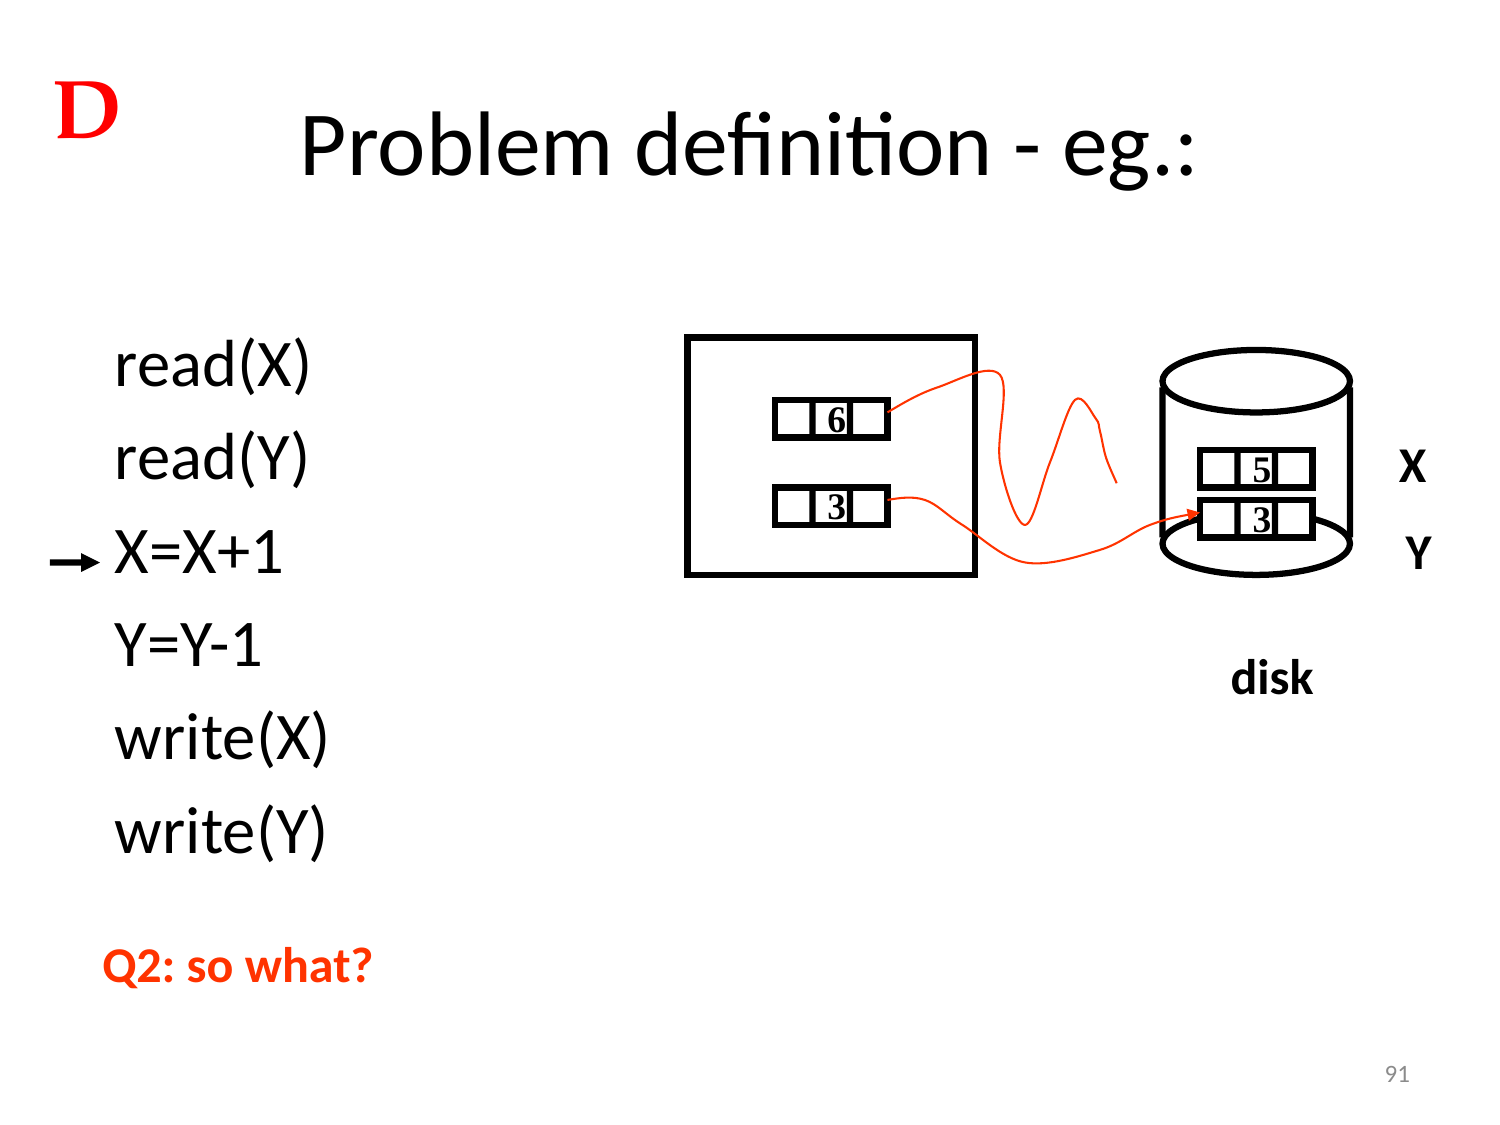

# Problem definition - eg.:
D
read(X)
read(Y)
X=X+1
Y=Y-1
write(X)
write(Y)

6

X
5

3

3

Y

disk
Q2: so what?
91